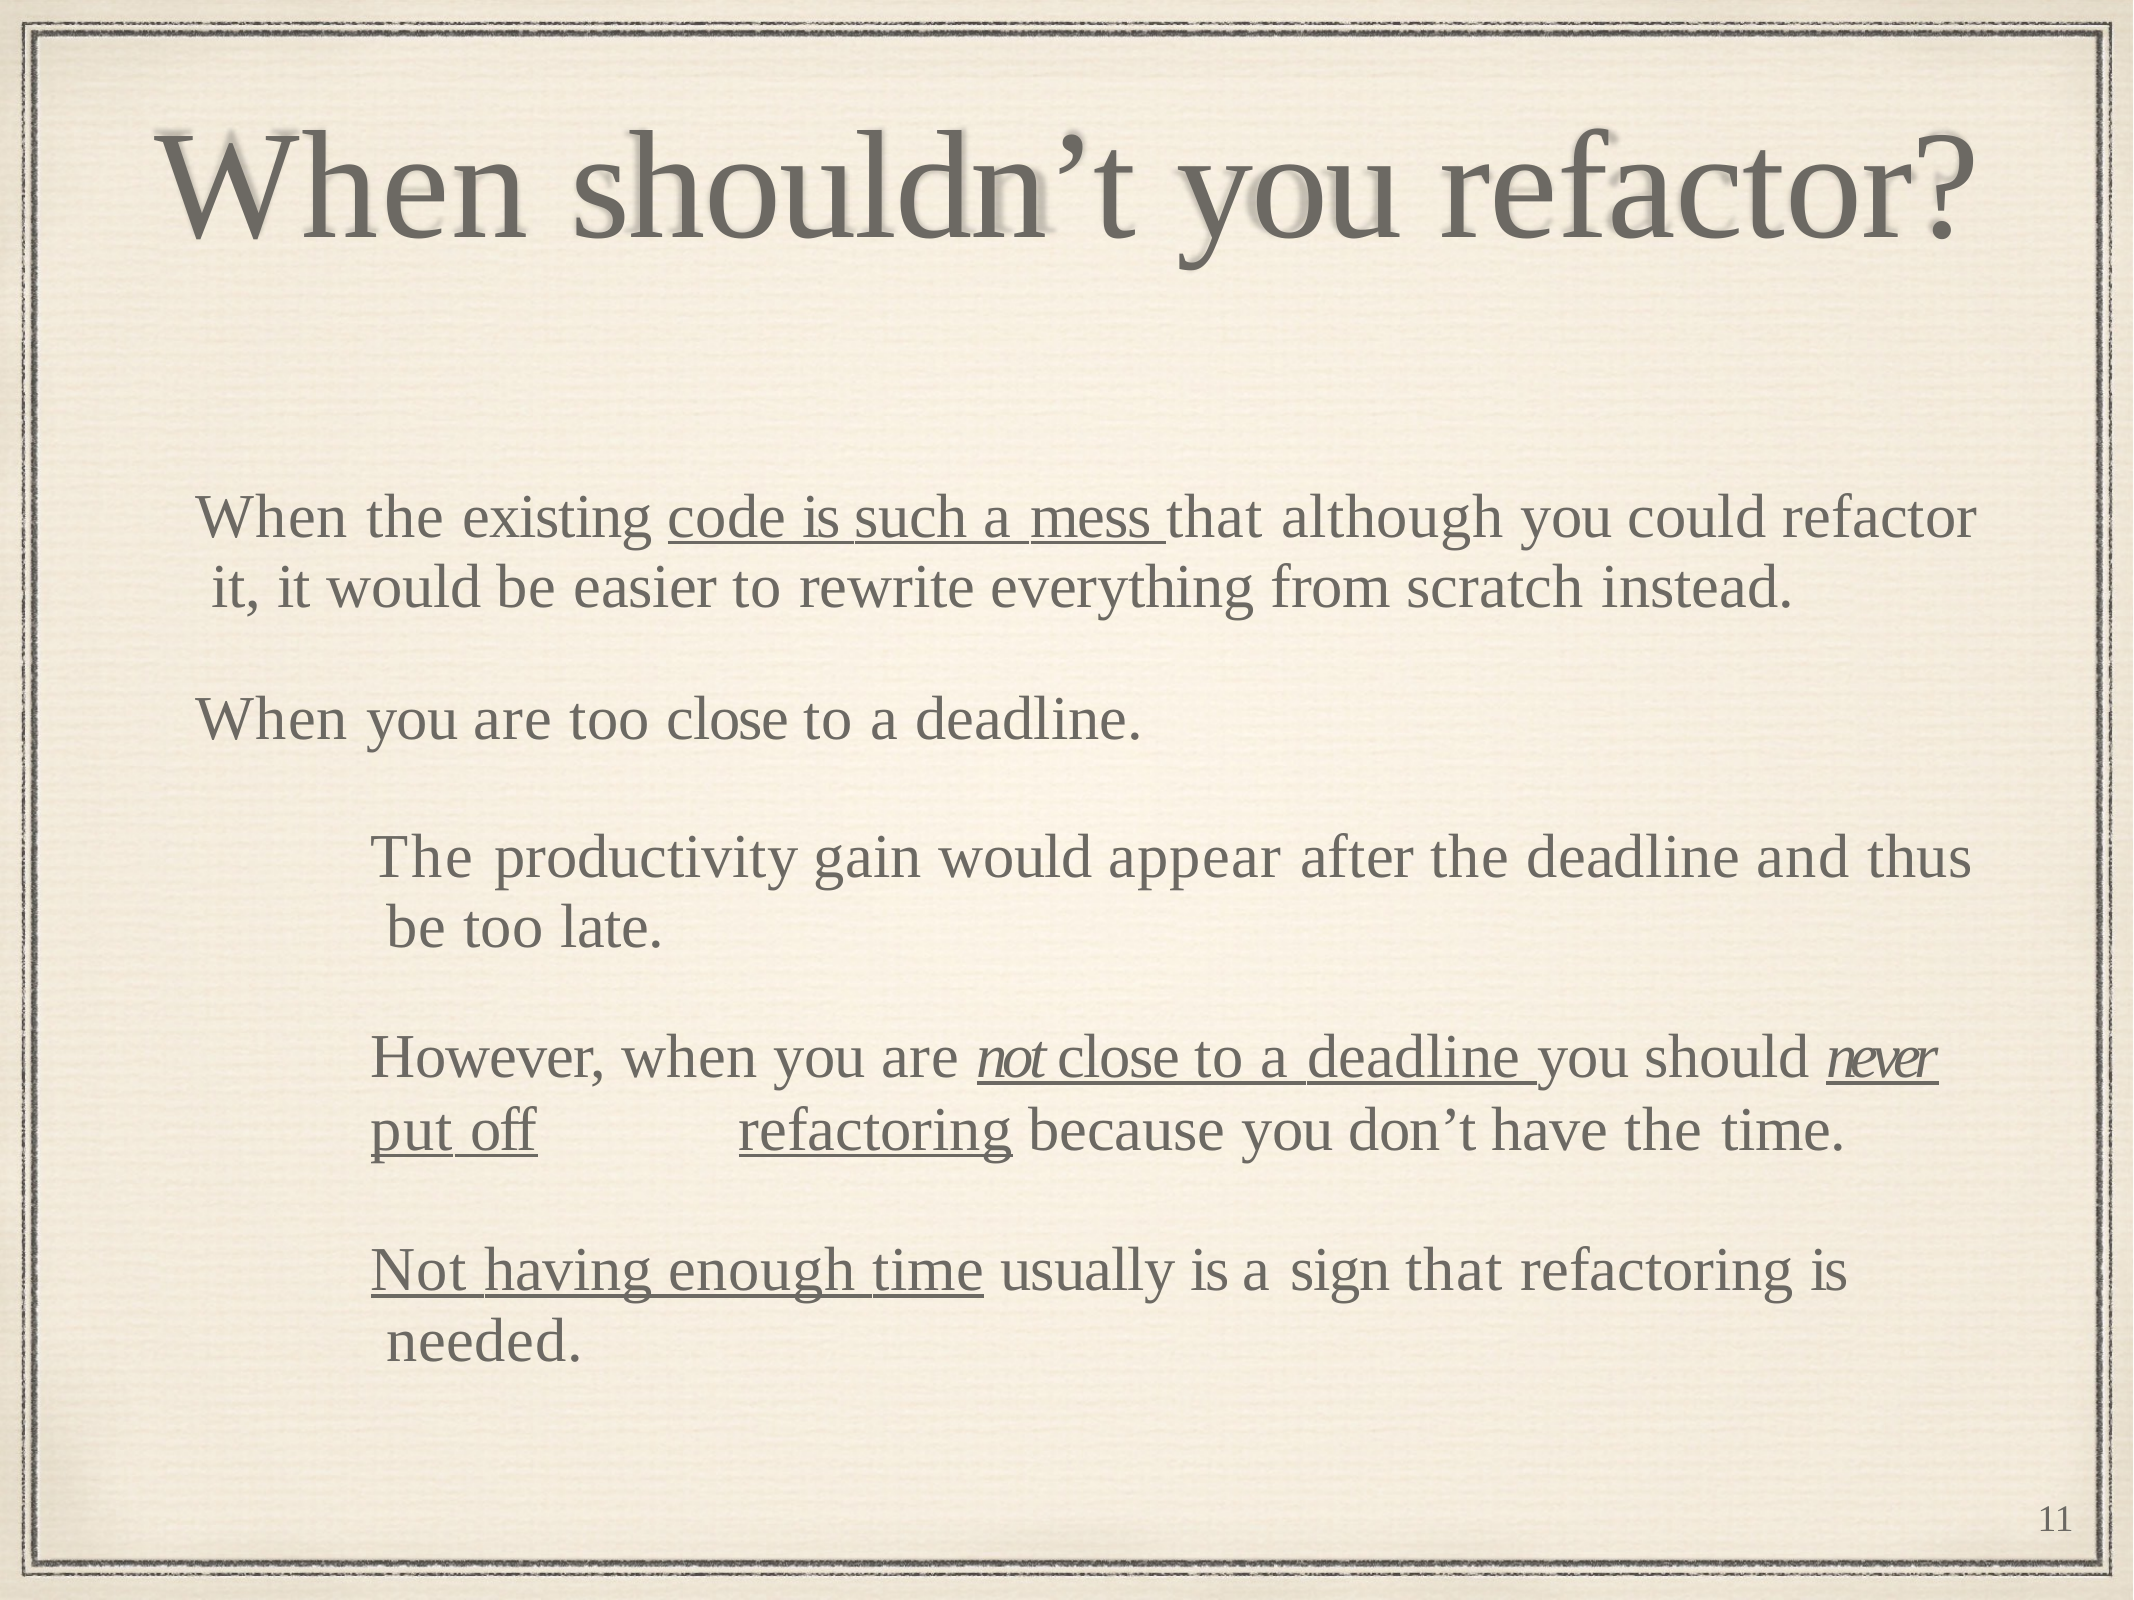

# When shouldn’t	you	refactor?

When the existing code is such a mess that although you could refactor  it, it would be easier to rewrite everything from scratch instead.
When you are too close to a deadline.

The productivity gain would appear after the deadline and thus  be too late.
However, when you are not close to a deadline you should never
put off	refactoring because you don’t have the time.

Not having enough time usually is a sign that refactoring is  needed.
11